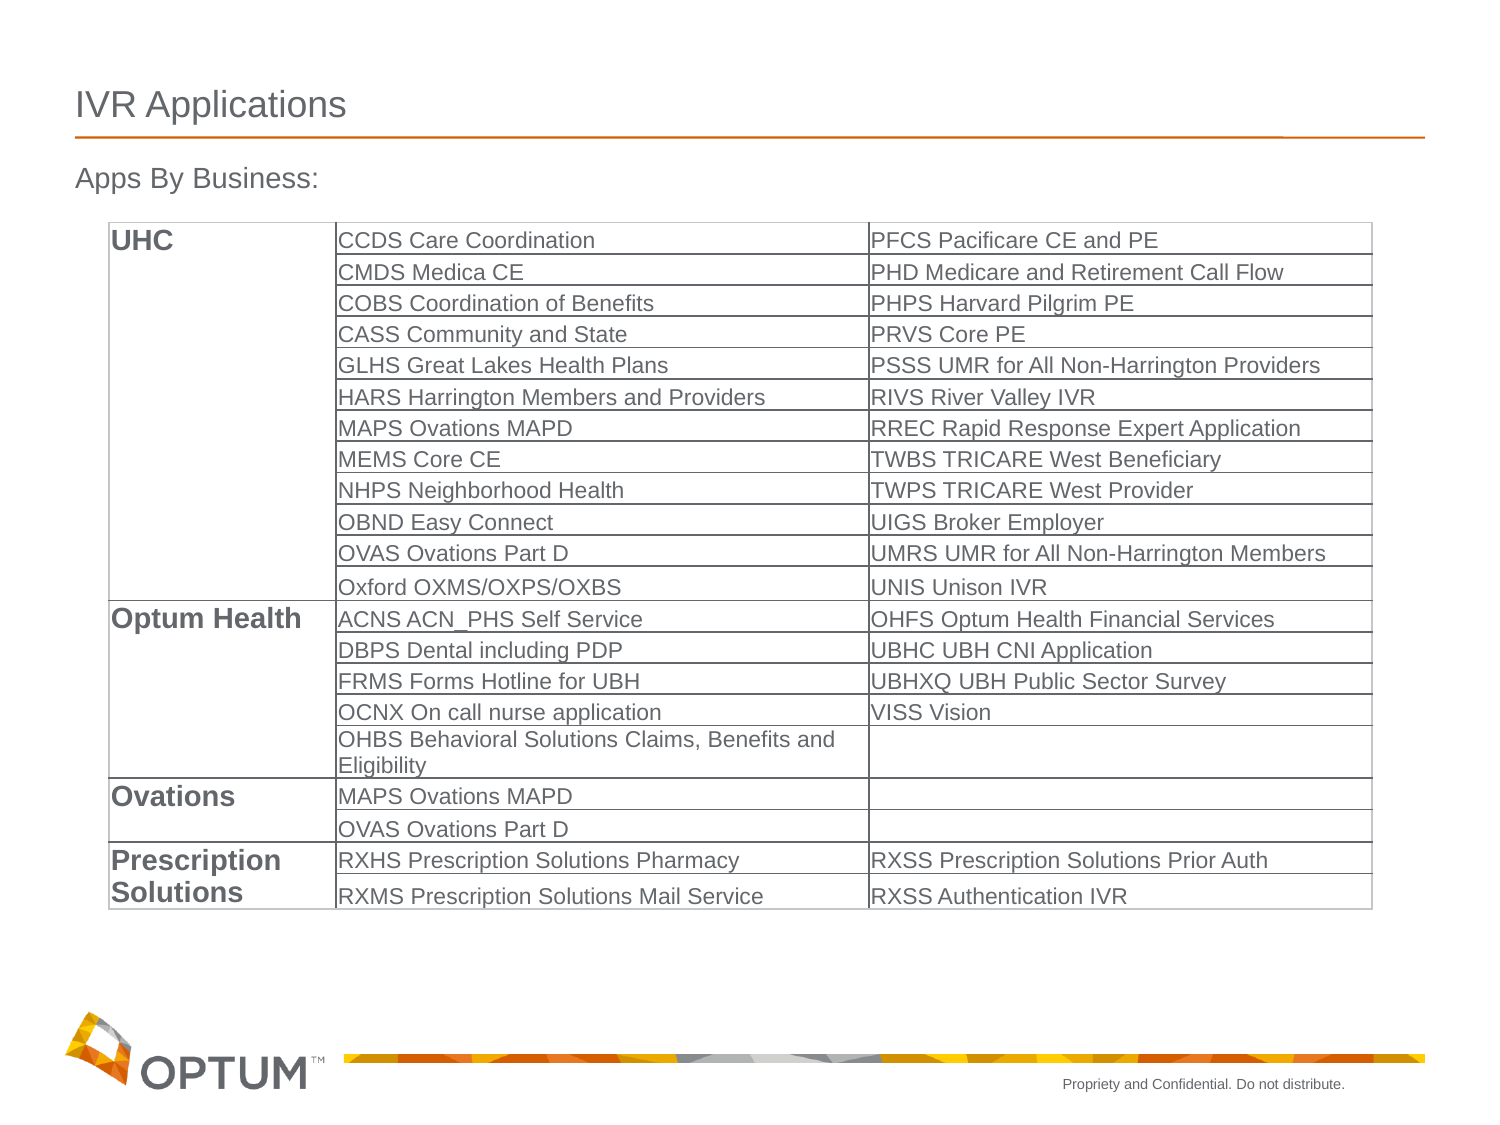

# IVR Applications
Apps By Business:
| UHC | CCDS Care Coordination | PFCS Pacificare CE and PE |
| --- | --- | --- |
|  | CMDS Medica CE | PHD Medicare and Retirement Call Flow |
|  | COBS Coordination of Benefits | PHPS Harvard Pilgrim PE |
|  | CASS Community and State | PRVS Core PE |
|  | GLHS Great Lakes Health Plans | PSSS UMR for All Non-Harrington Providers |
|  | HARS Harrington Members and Providers | RIVS River Valley IVR |
|  | MAPS Ovations MAPD | RREC Rapid Response Expert Application |
|  | MEMS Core CE | TWBS TRICARE West Beneficiary |
|  | NHPS Neighborhood Health | TWPS TRICARE West Provider |
|  | OBND Easy Connect | UIGS Broker Employer |
|  | OVAS Ovations Part D | UMRS UMR for All Non-Harrington Members |
|  | Oxford OXMS/OXPS/OXBS | UNIS Unison IVR |
| Optum Health | ACNS ACN\_PHS Self Service | OHFS Optum Health Financial Services |
|  | DBPS Dental including PDP | UBHC UBH CNI Application |
|  | FRMS Forms Hotline for UBH | UBHXQ UBH Public Sector Survey |
|  | OCNX On call nurse application | VISS Vision |
|  | OHBS Behavioral Solutions Claims, Benefits and Eligibility |  |
| Ovations | MAPS Ovations MAPD |  |
|  | OVAS Ovations Part D |  |
| Prescription Solutions | RXHS Prescription Solutions Pharmacy | RXSS Prescription Solutions Prior Auth |
|  | RXMS Prescription Solutions Mail Service | RXSS Authentication IVR |